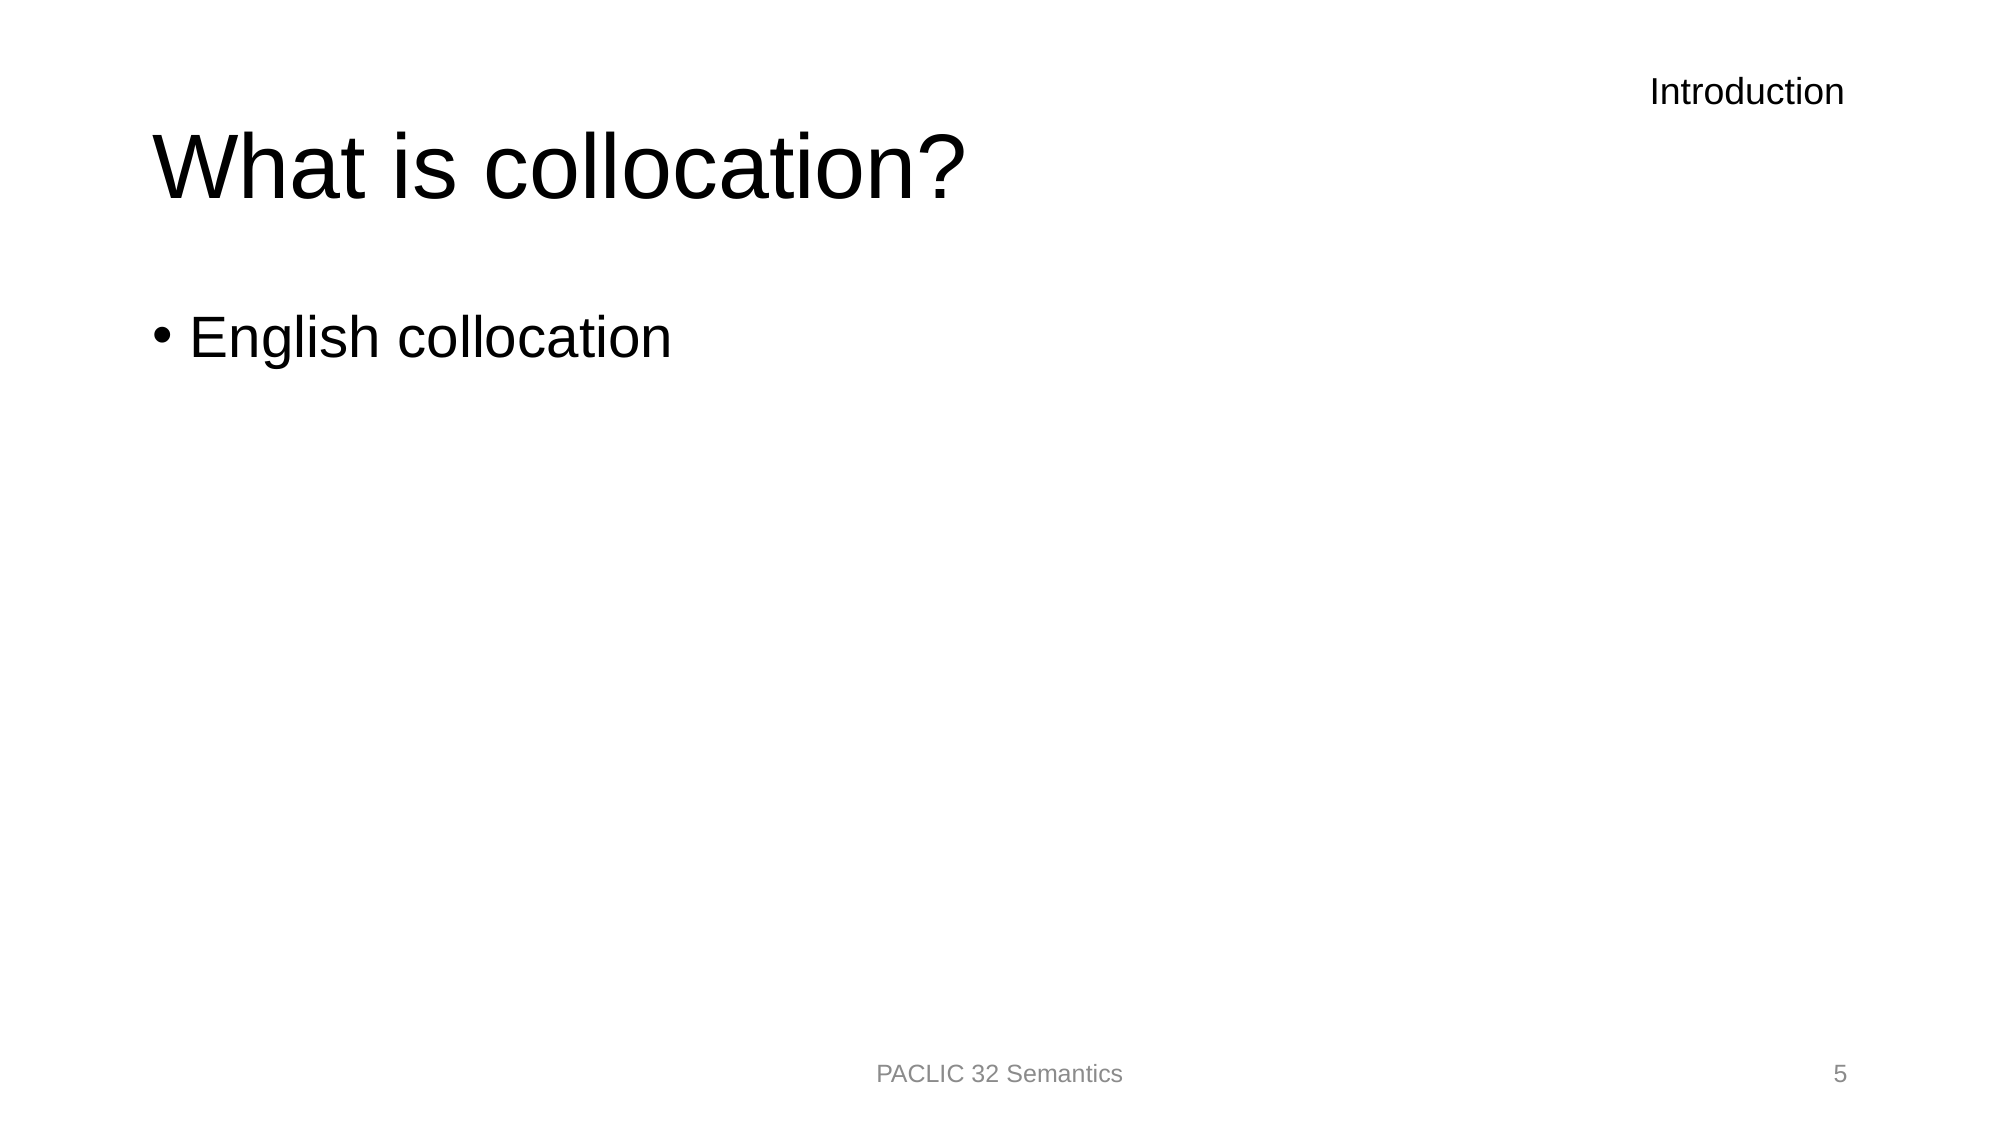

# What is collocation?
Introduction
English collocation
PACLIC 32 Semantics
5